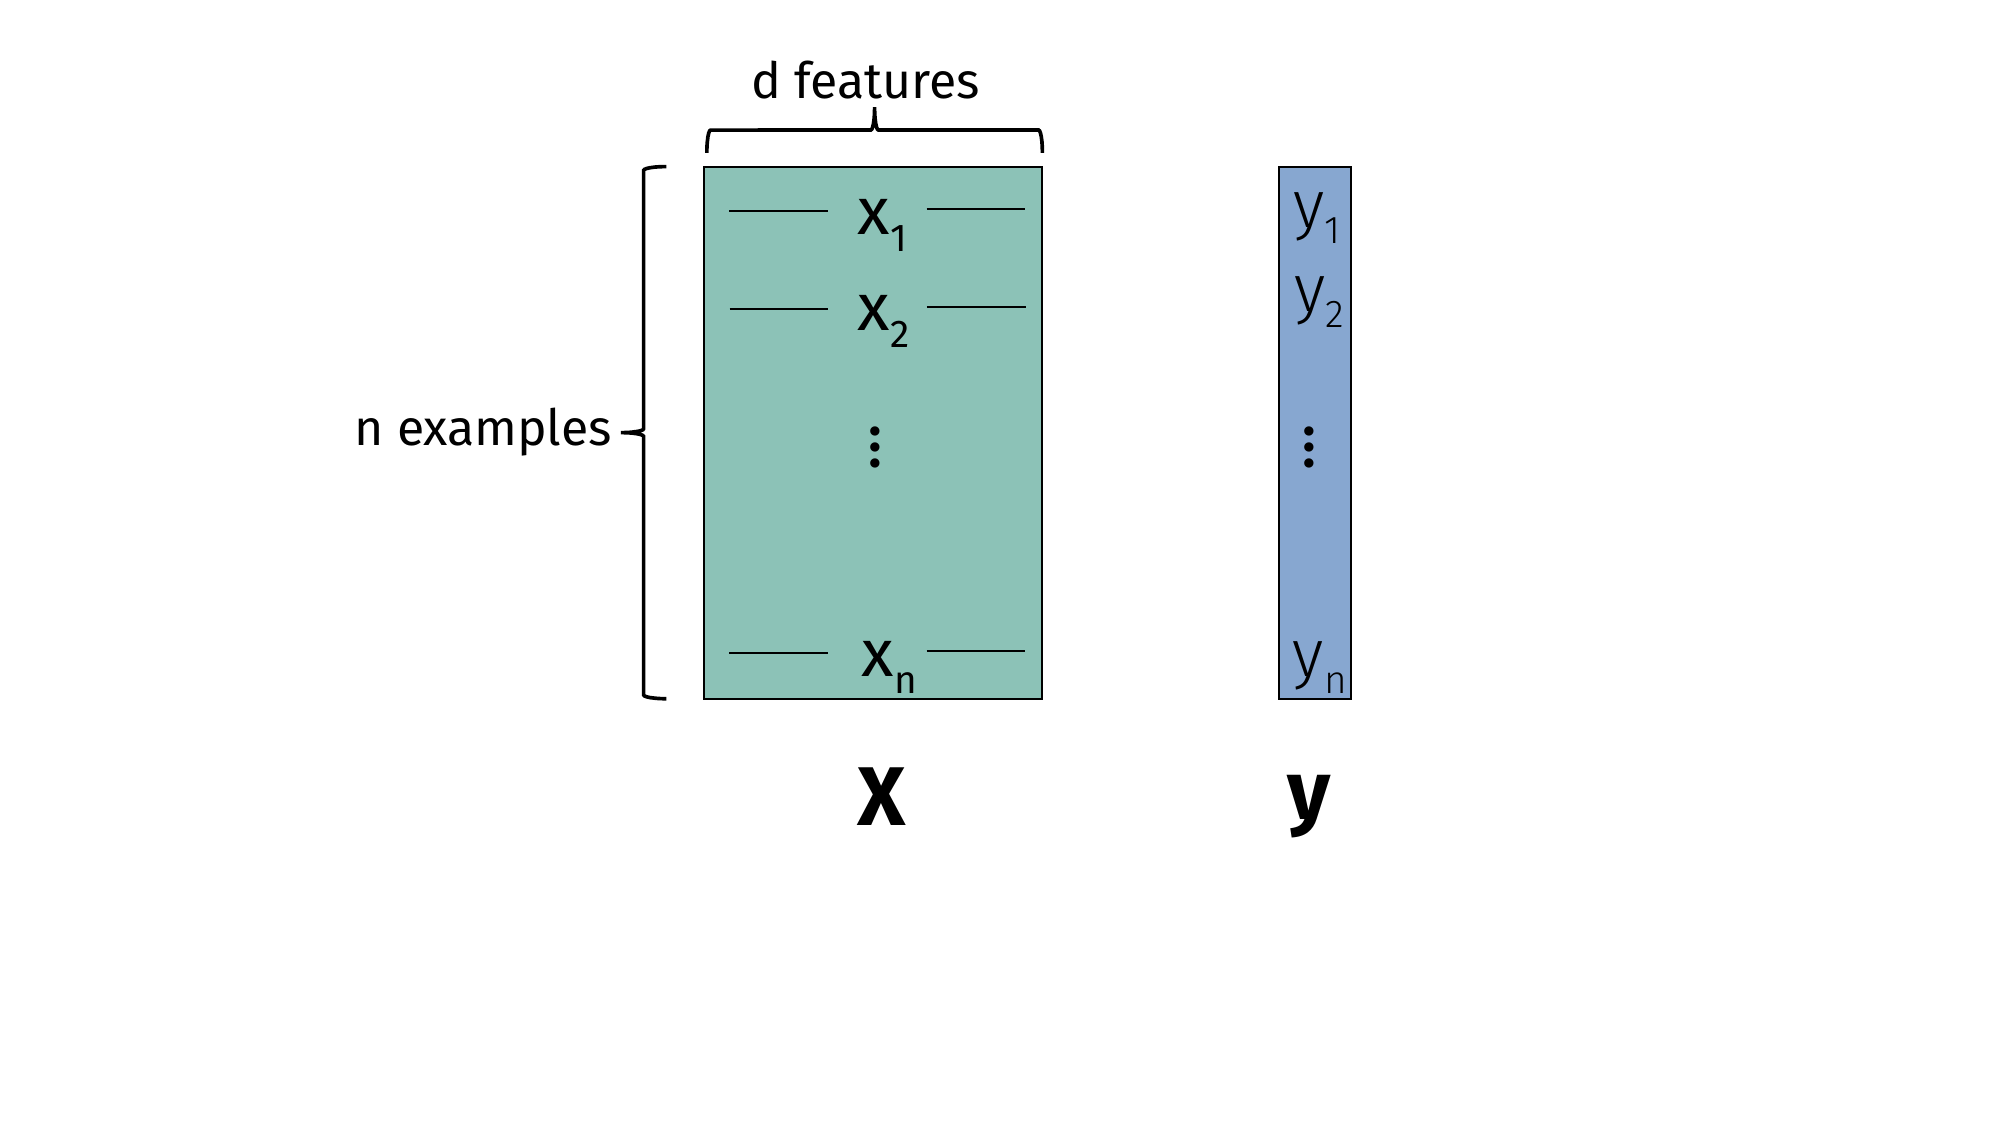

d features
y1
x1

y2
x2
n examples
...
...
yn
xn
y
X